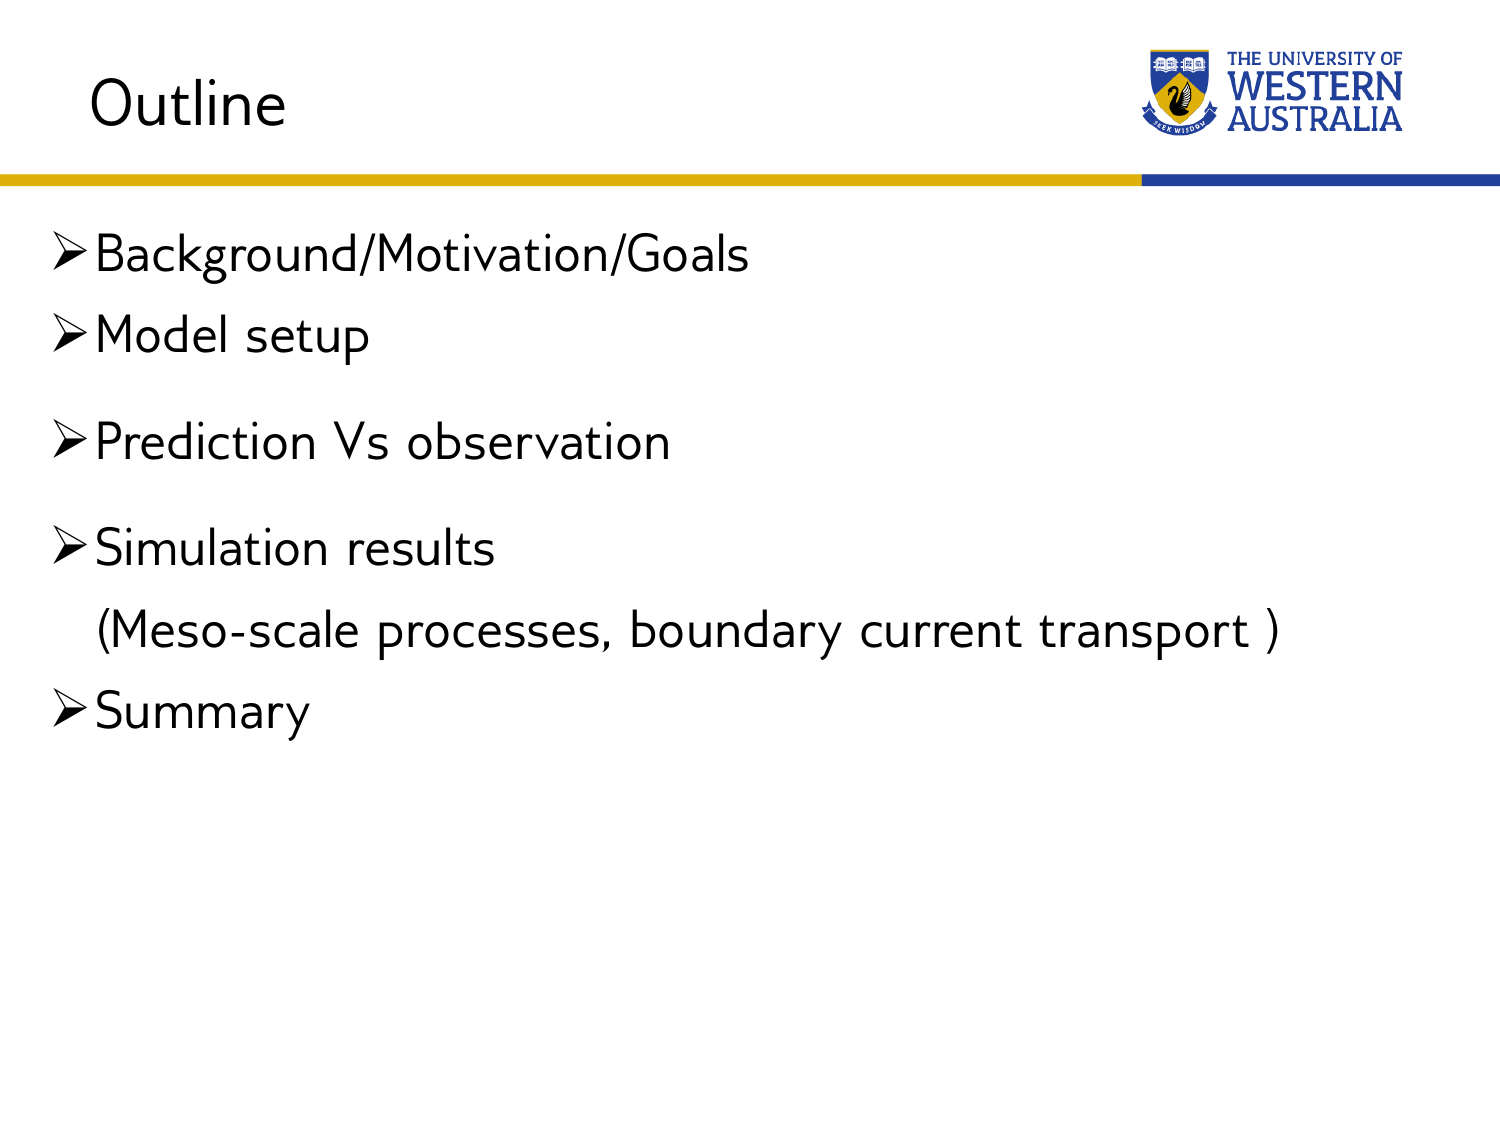

Outline
Background/Motivation/Goals
Model setup
Prediction Vs observation
Simulation results
   (Meso-scale processes, boundary current transport )
Summary